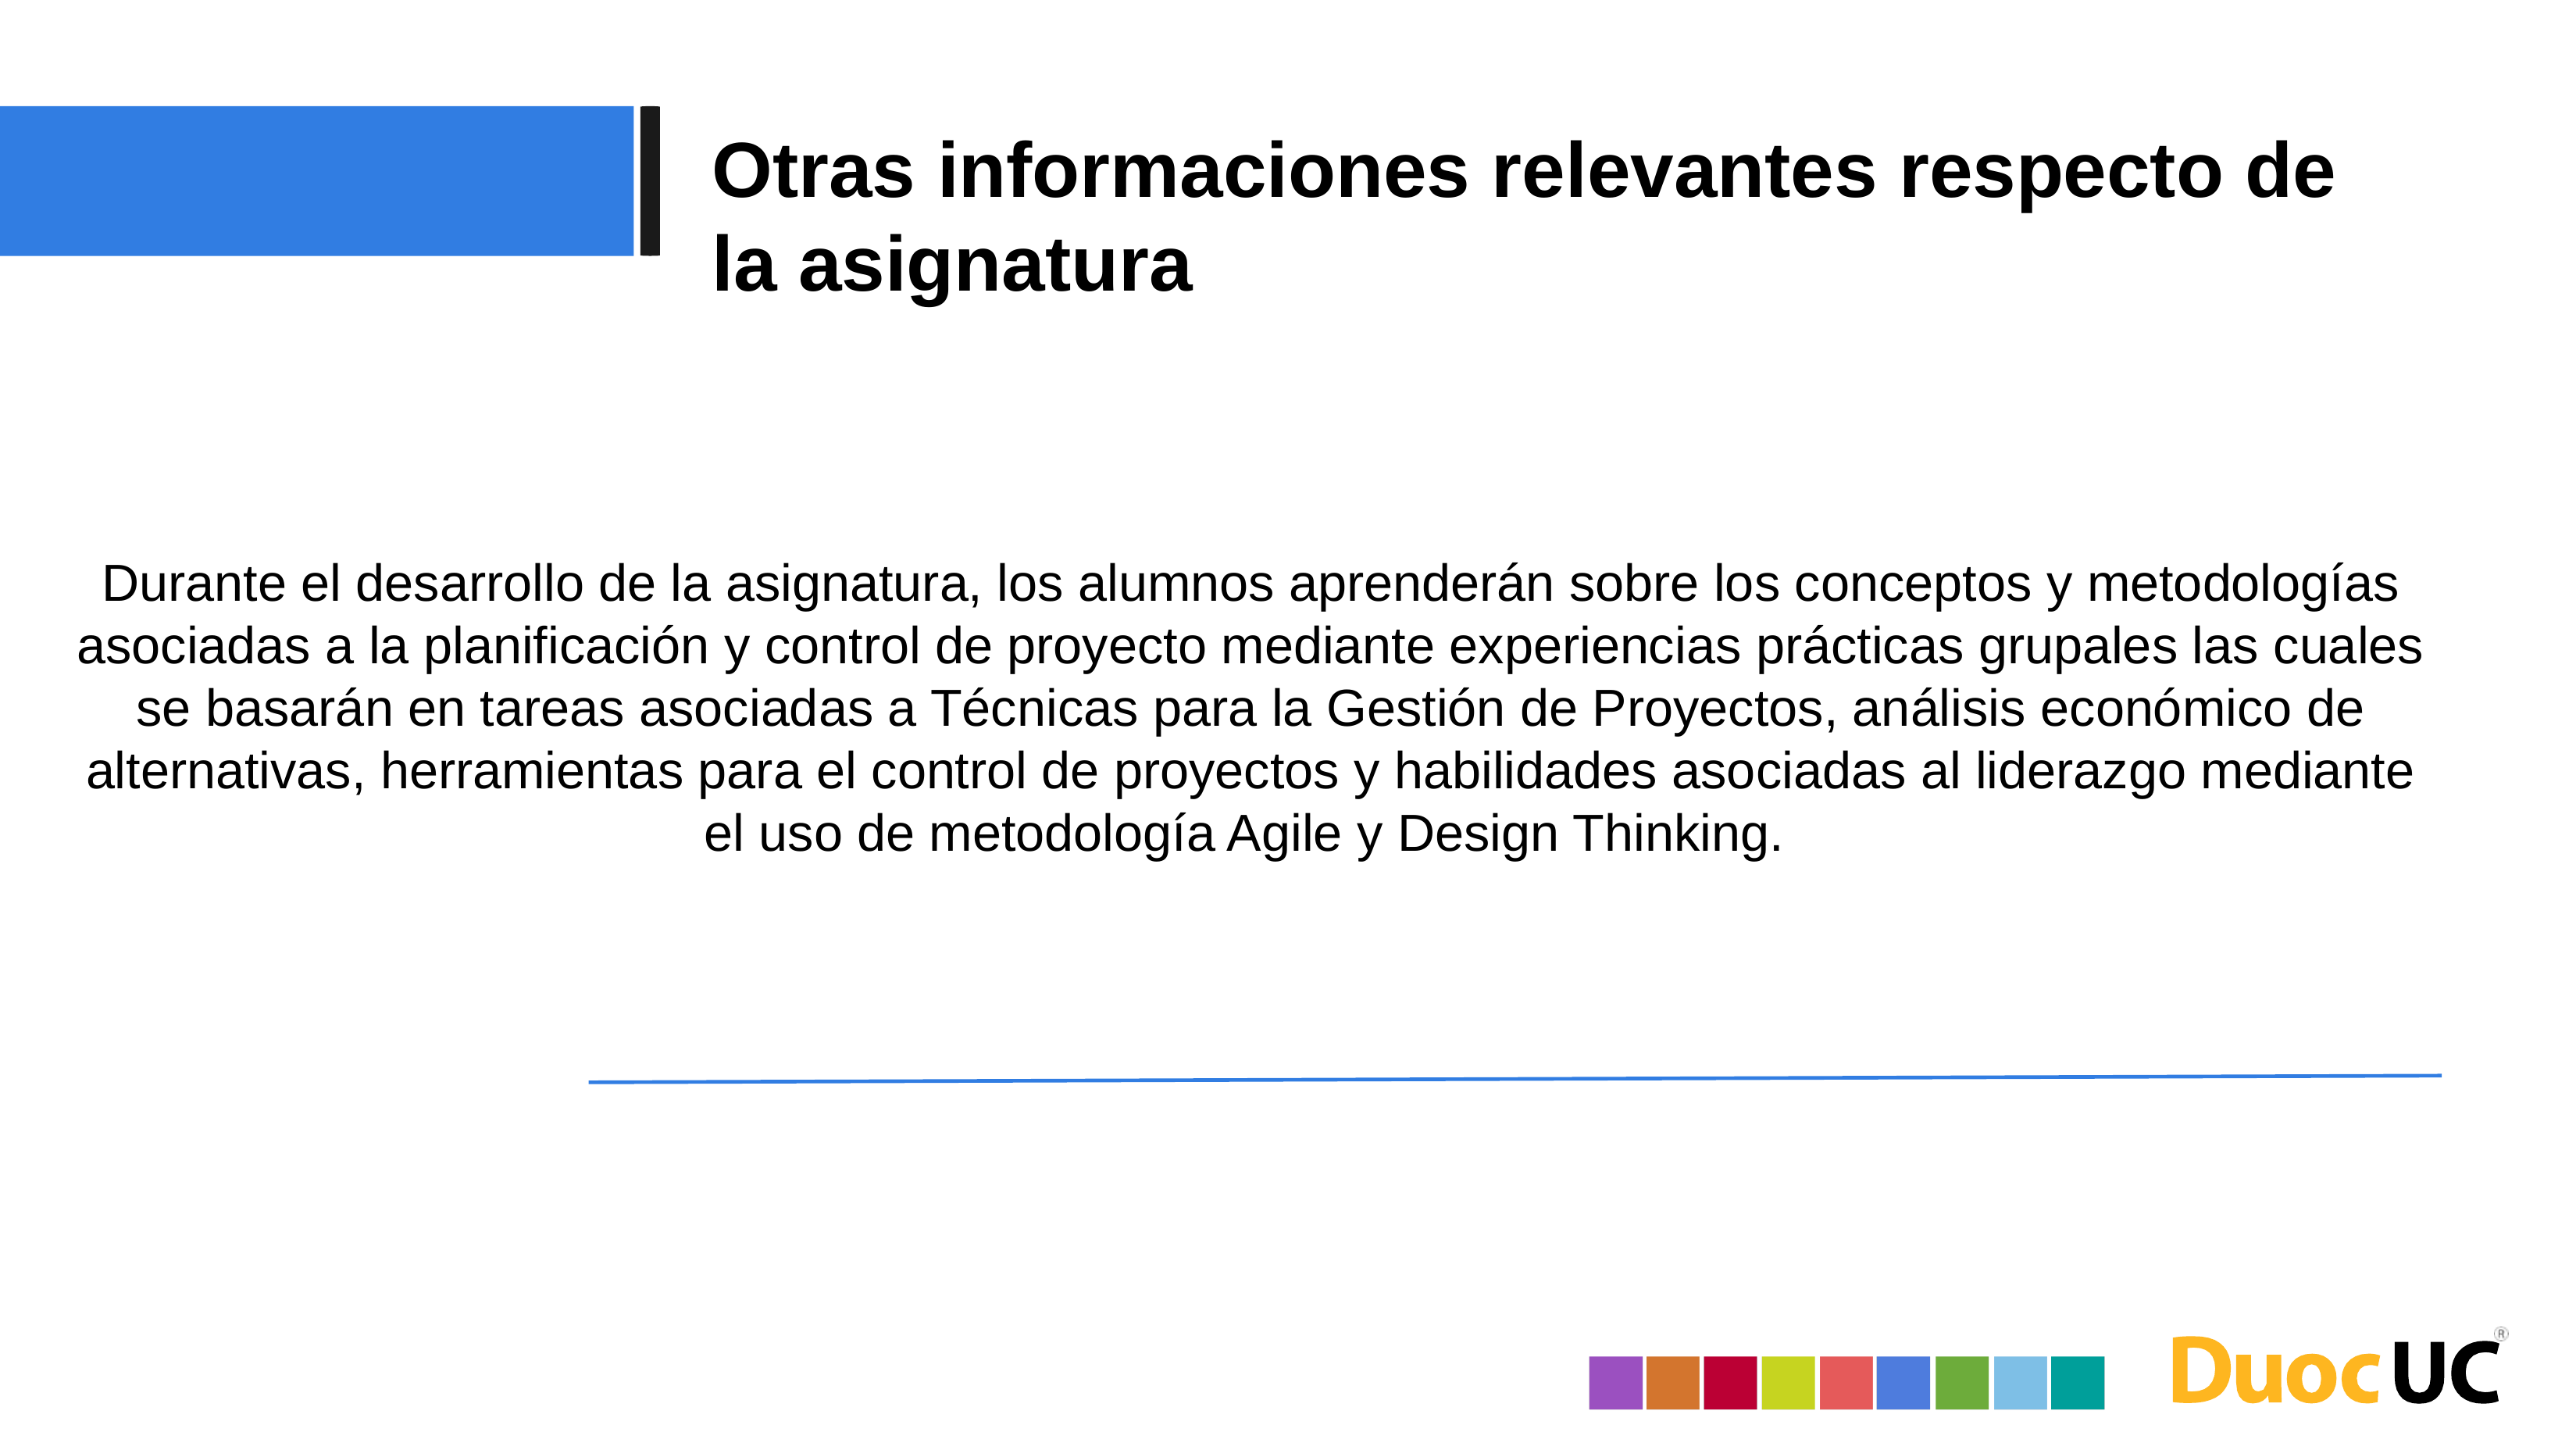

Otras informaciones relevantes respecto de la asignatura
Durante el desarrollo de la asignatura, los alumnos aprenderán sobre los conceptos y metodologías asociadas a la planificación y control de proyecto mediante experiencias prácticas grupales las cuales se basarán en tareas asociadas a Técnicas para la Gestión de Proyectos, análisis económico de alternativas, herramientas para el control de proyectos y habilidades asociadas al liderazgo mediante el uso de metodología Agile y Design Thinking.